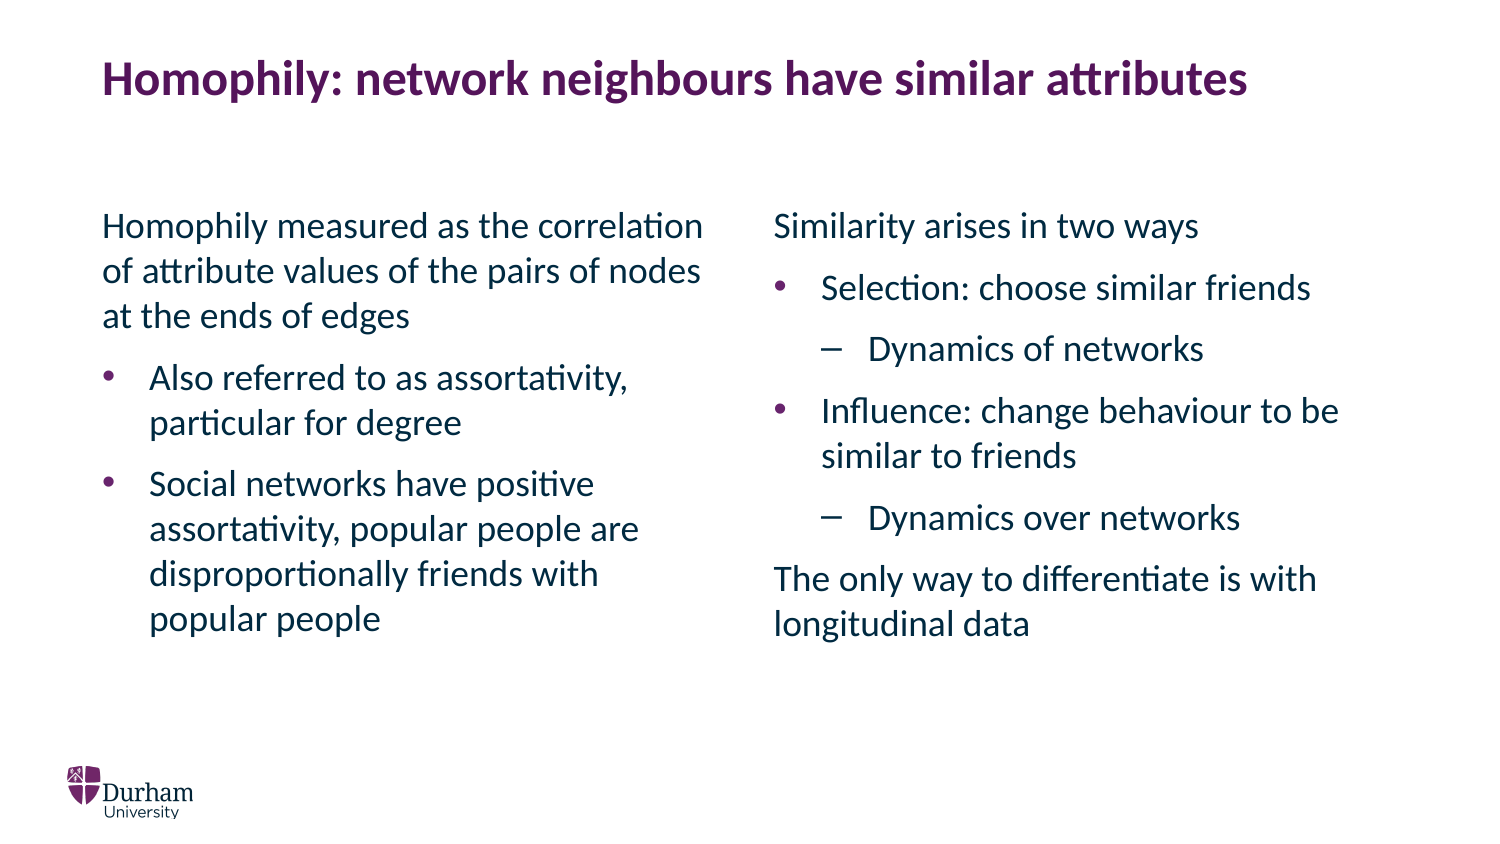

# Homophily: network neighbours have similar attributes
Homophily measured as the correlation of attribute values of the pairs of nodes at the ends of edges
Also referred to as assortativity, particular for degree
Social networks have positive assortativity, popular people are disproportionally friends with popular people

Similarity arises in two ways
Selection: choose similar friends
Dynamics of networks
Influence: change behaviour to be similar to friends
Dynamics over networks
The only way to differentiate is with longitudinal data